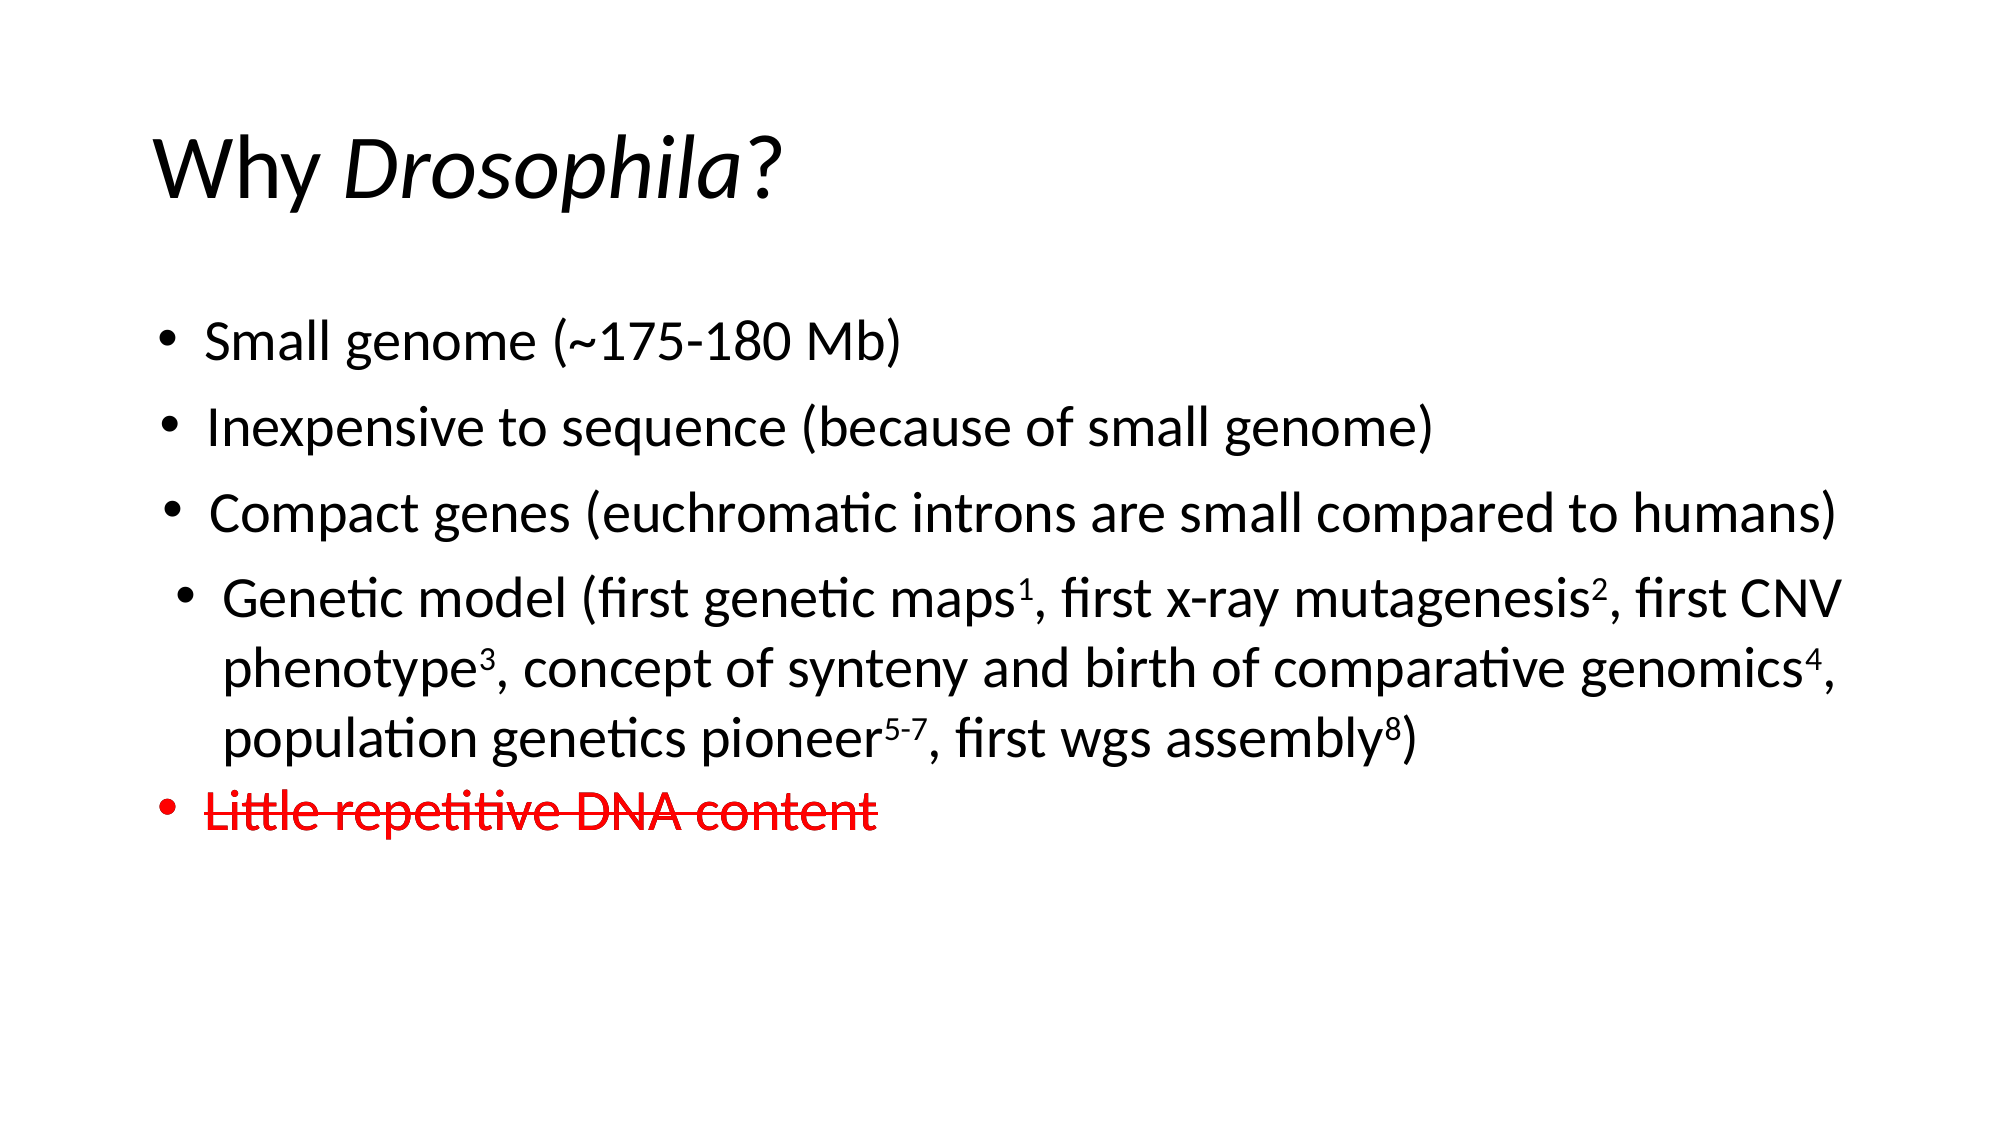

# Why Drosophila?
Small genome (~175-180 Mb)
Inexpensive to sequence (because of small genome)
Compact genes (euchromatic introns are small compared to humans)
Genetic model (first genetic maps1, first x-ray mutagenesis2, first CNV
phenotype3, concept of synteny and birth of comparative genomics4,
population genetics pioneer5-7, first wgs assembly8)

Little repetitive DNA content
Little repetitive DNA content